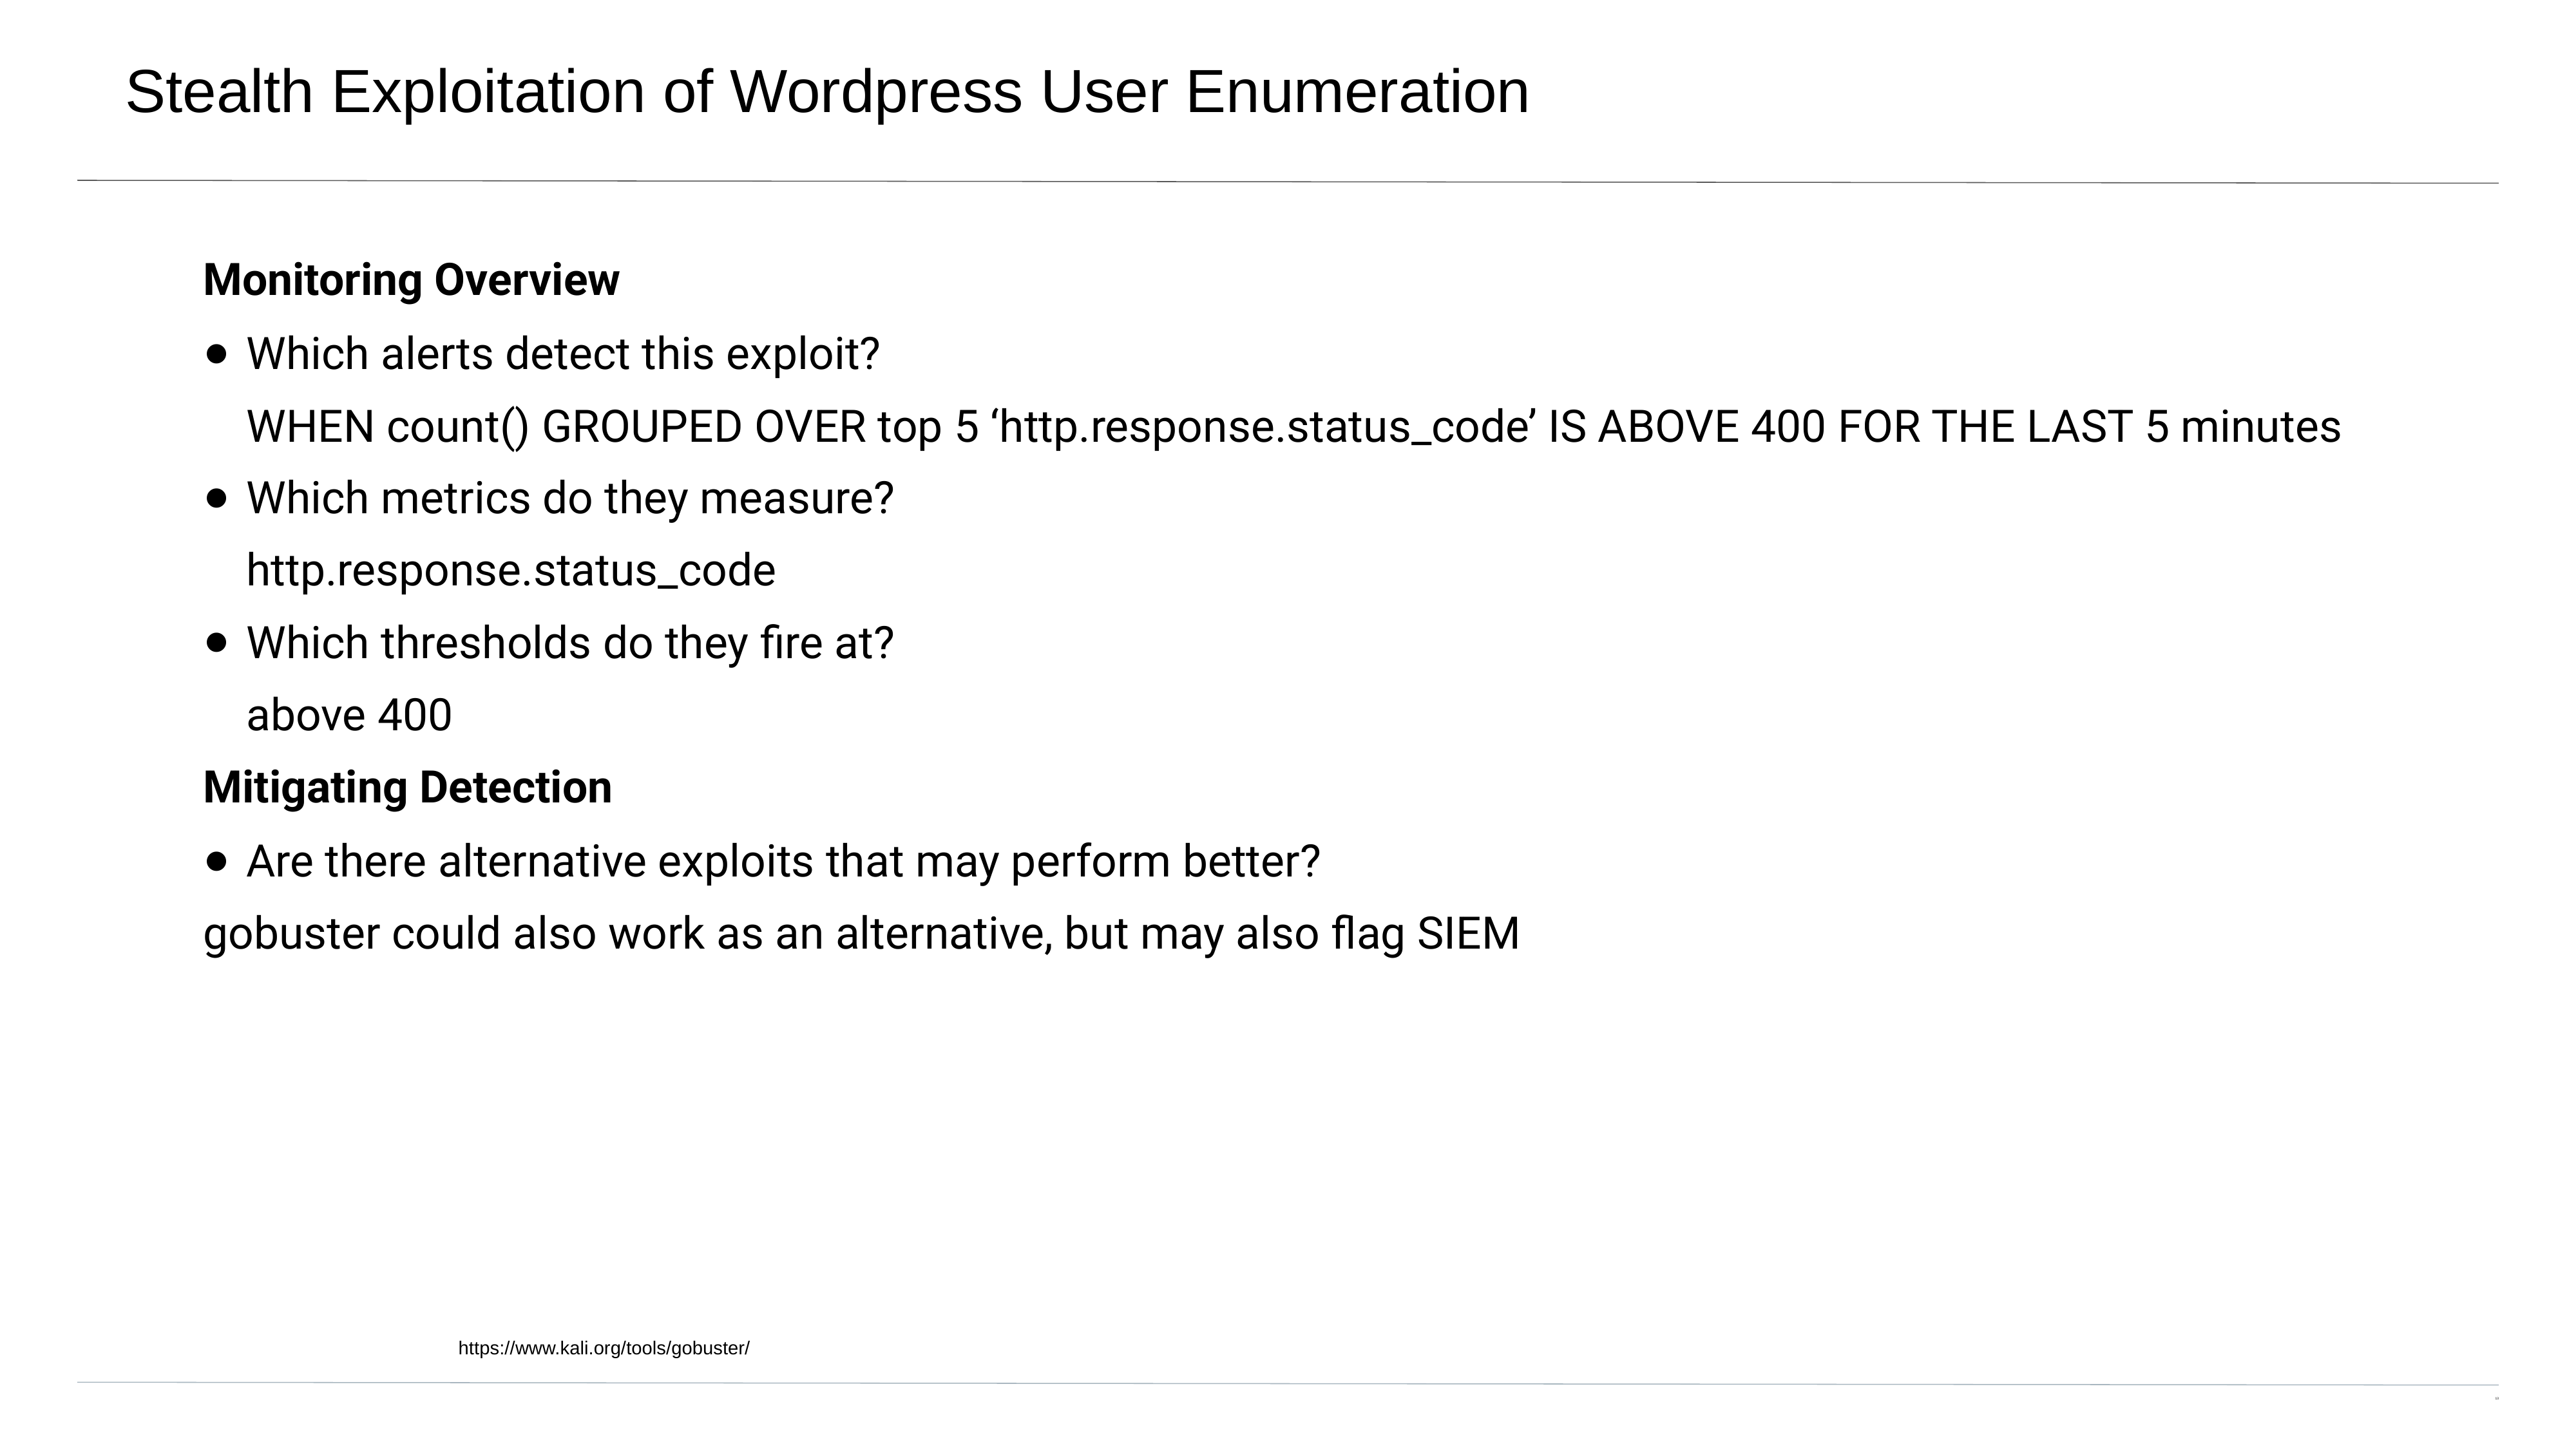

# Stealth Exploitation of Wordpress User Enumeration
Monitoring Overview
Which alerts detect this exploit?
WHEN count() GROUPED OVER top 5 ‘http.response.status_code’ IS ABOVE 400 FOR THE LAST 5 minutes
Which metrics do they measure?
http.response.status_code
Which thresholds do they fire at?
above 400
Mitigating Detection
Are there alternative exploits that may perform better?
gobuster could also work as an alternative, but may also flag SIEM
https://www.kali.org/tools/gobuster/
13